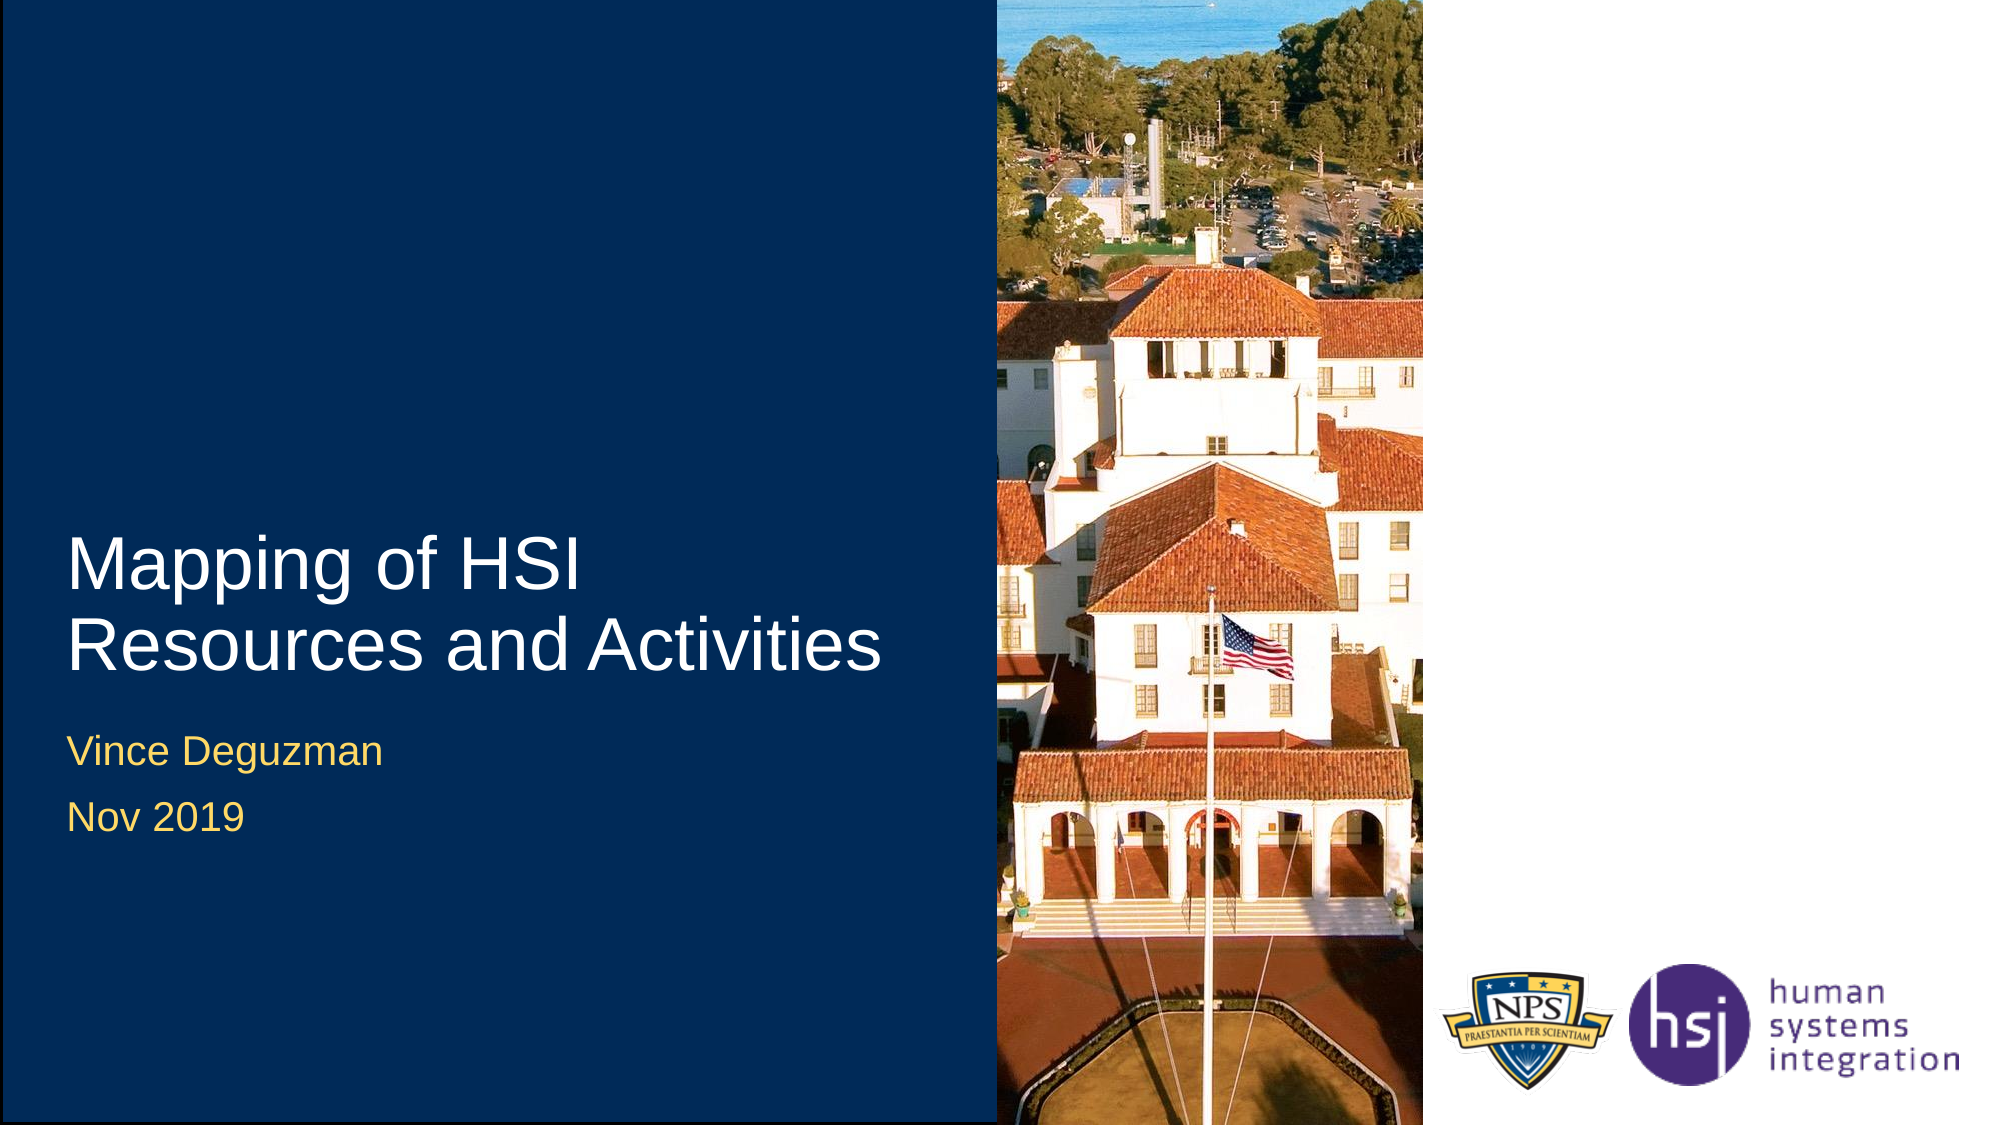

# Mapping of HSI Resources and Activities
Vince Deguzman
Nov 2019